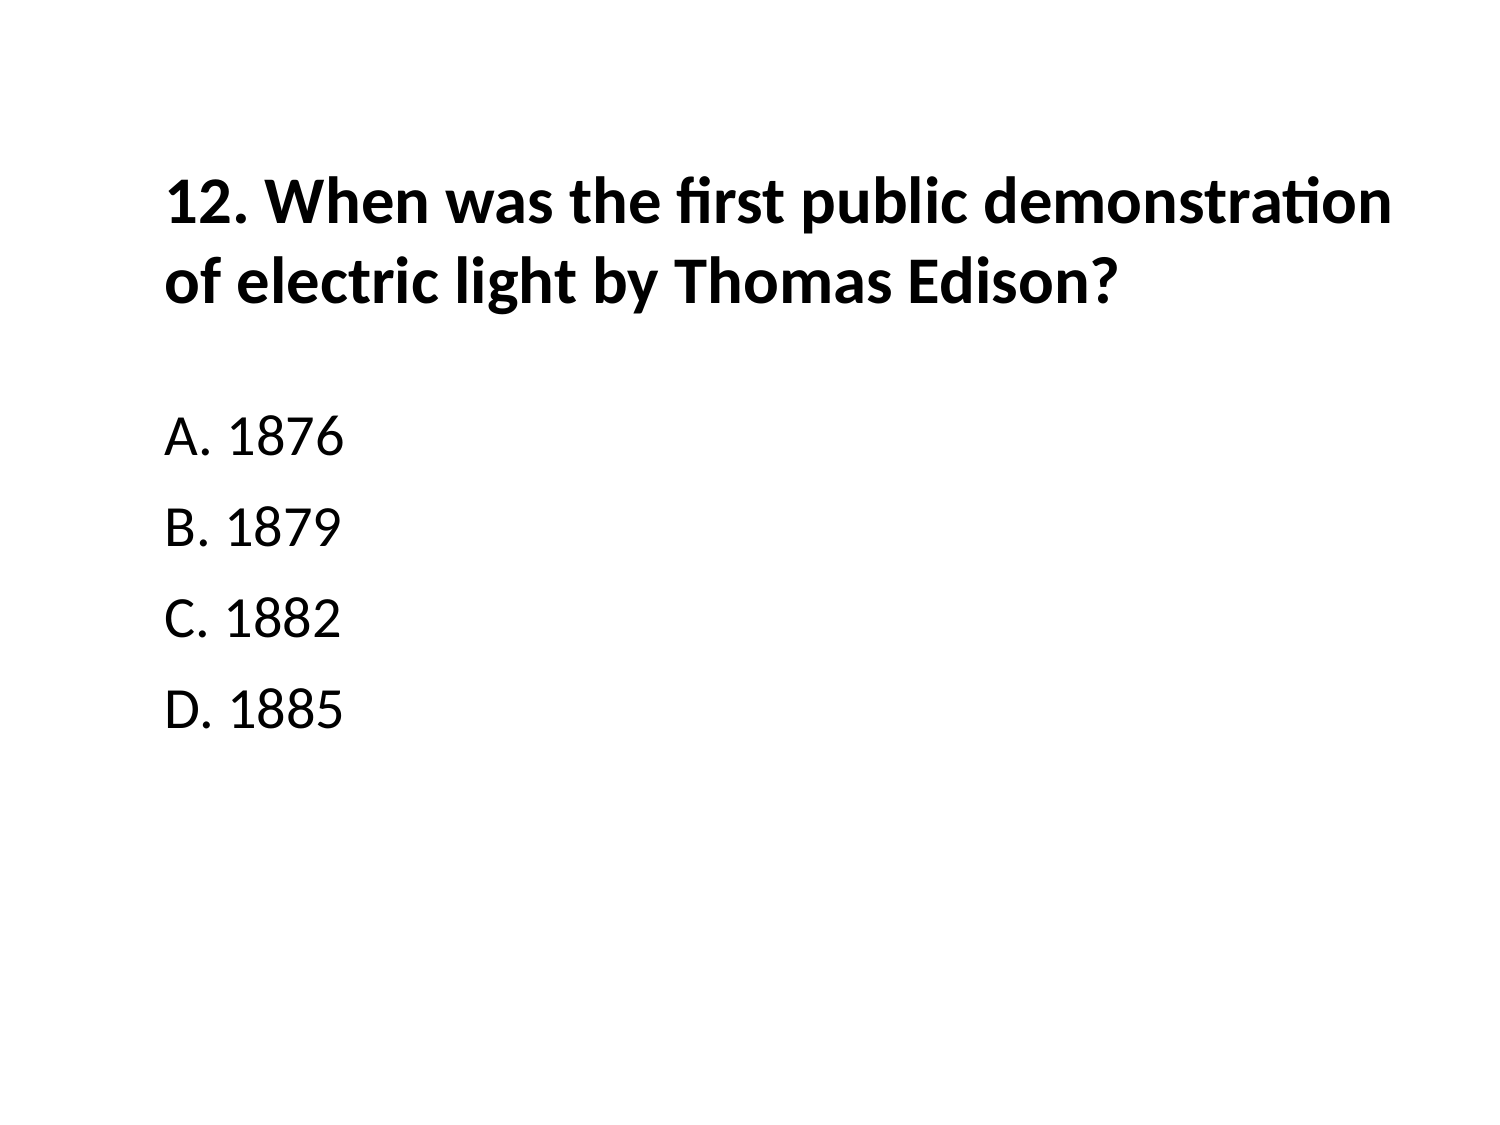

12. When was the first public demonstration of electric light by Thomas Edison?

A. 1876
B. 1879
C. 1882
D. 1885